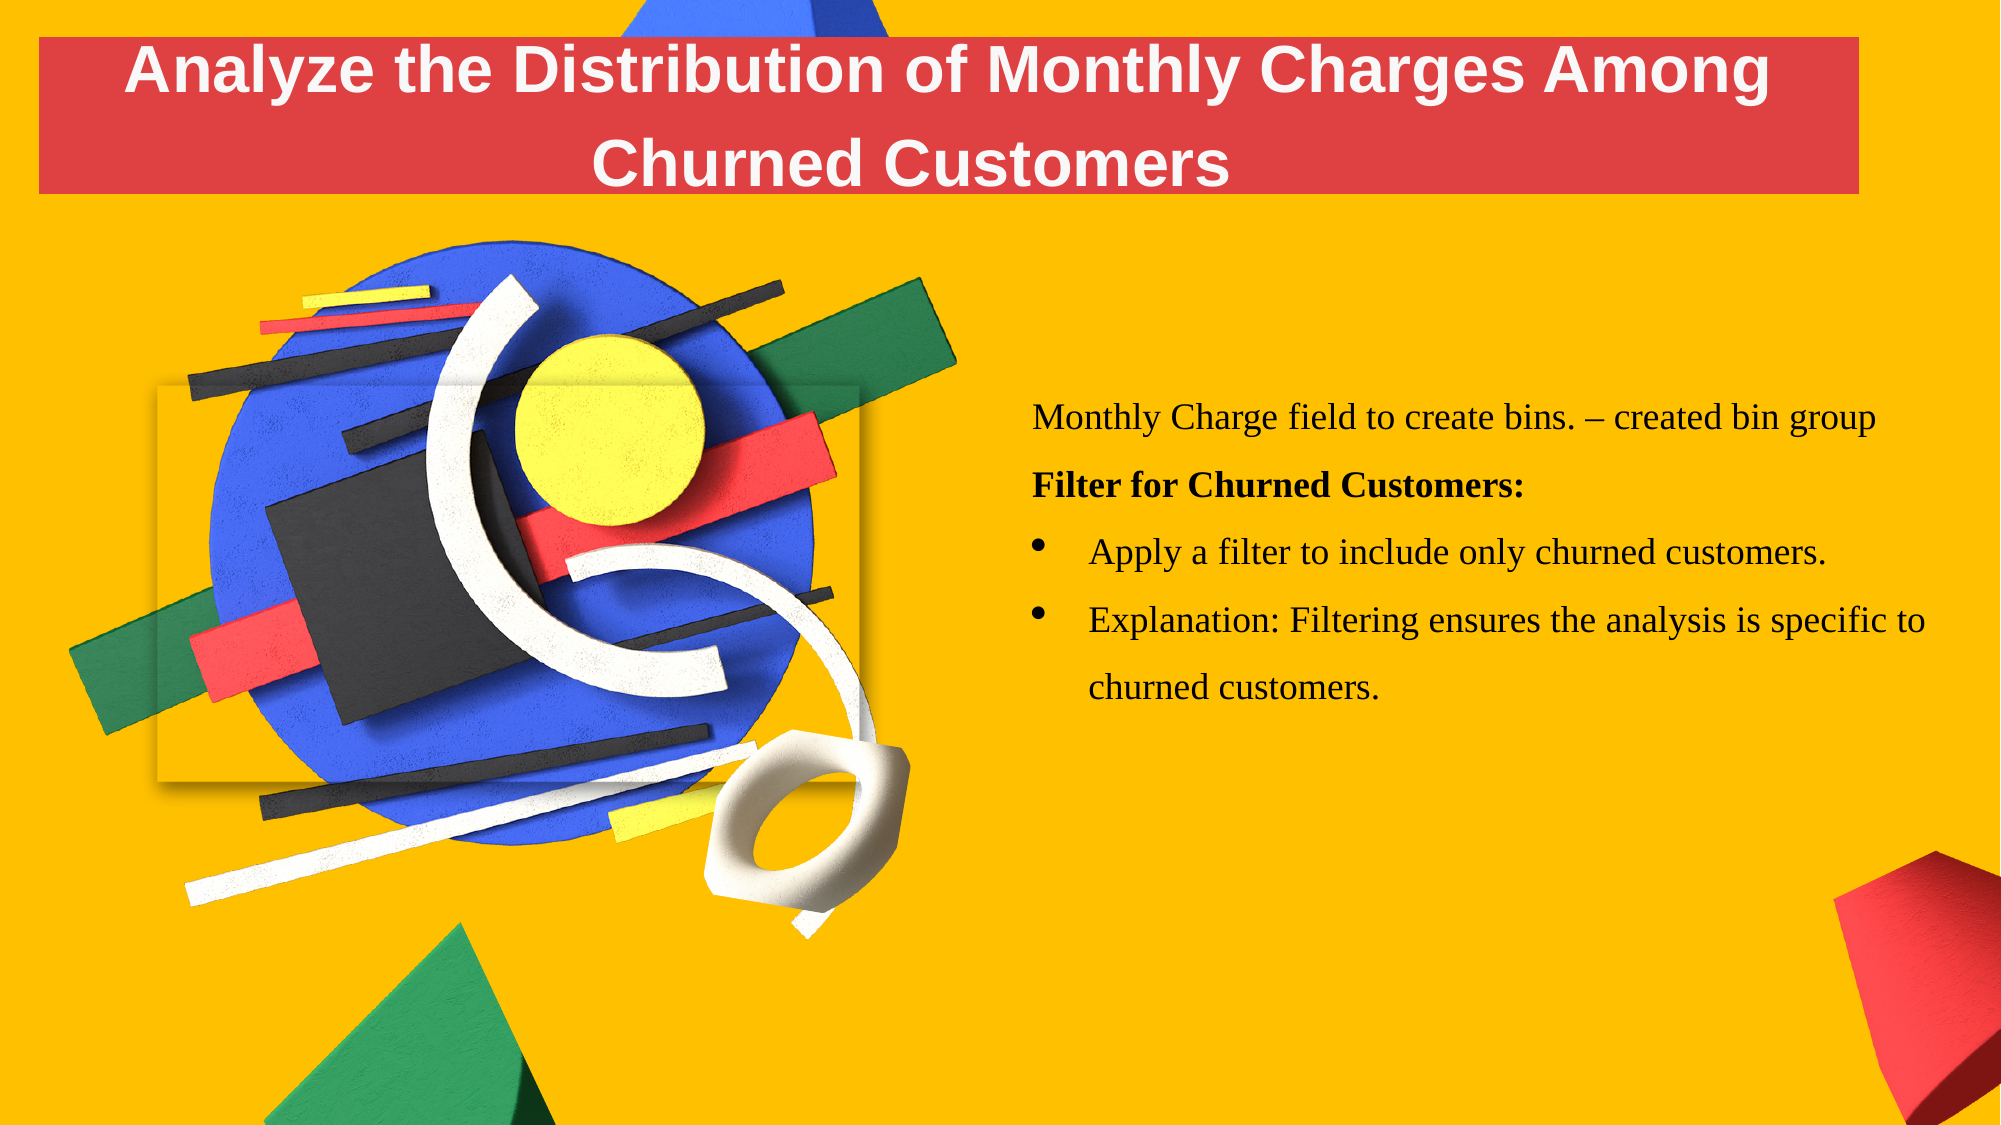

Analyze the Distribution of Monthly Charges Among Churned Customers

Monthly Charge field to create bins. – created bin group
Filter for Churned Customers:
Apply a filter to include only churned customers.
Explanation: Filtering ensures the analysis is specific to churned customers.